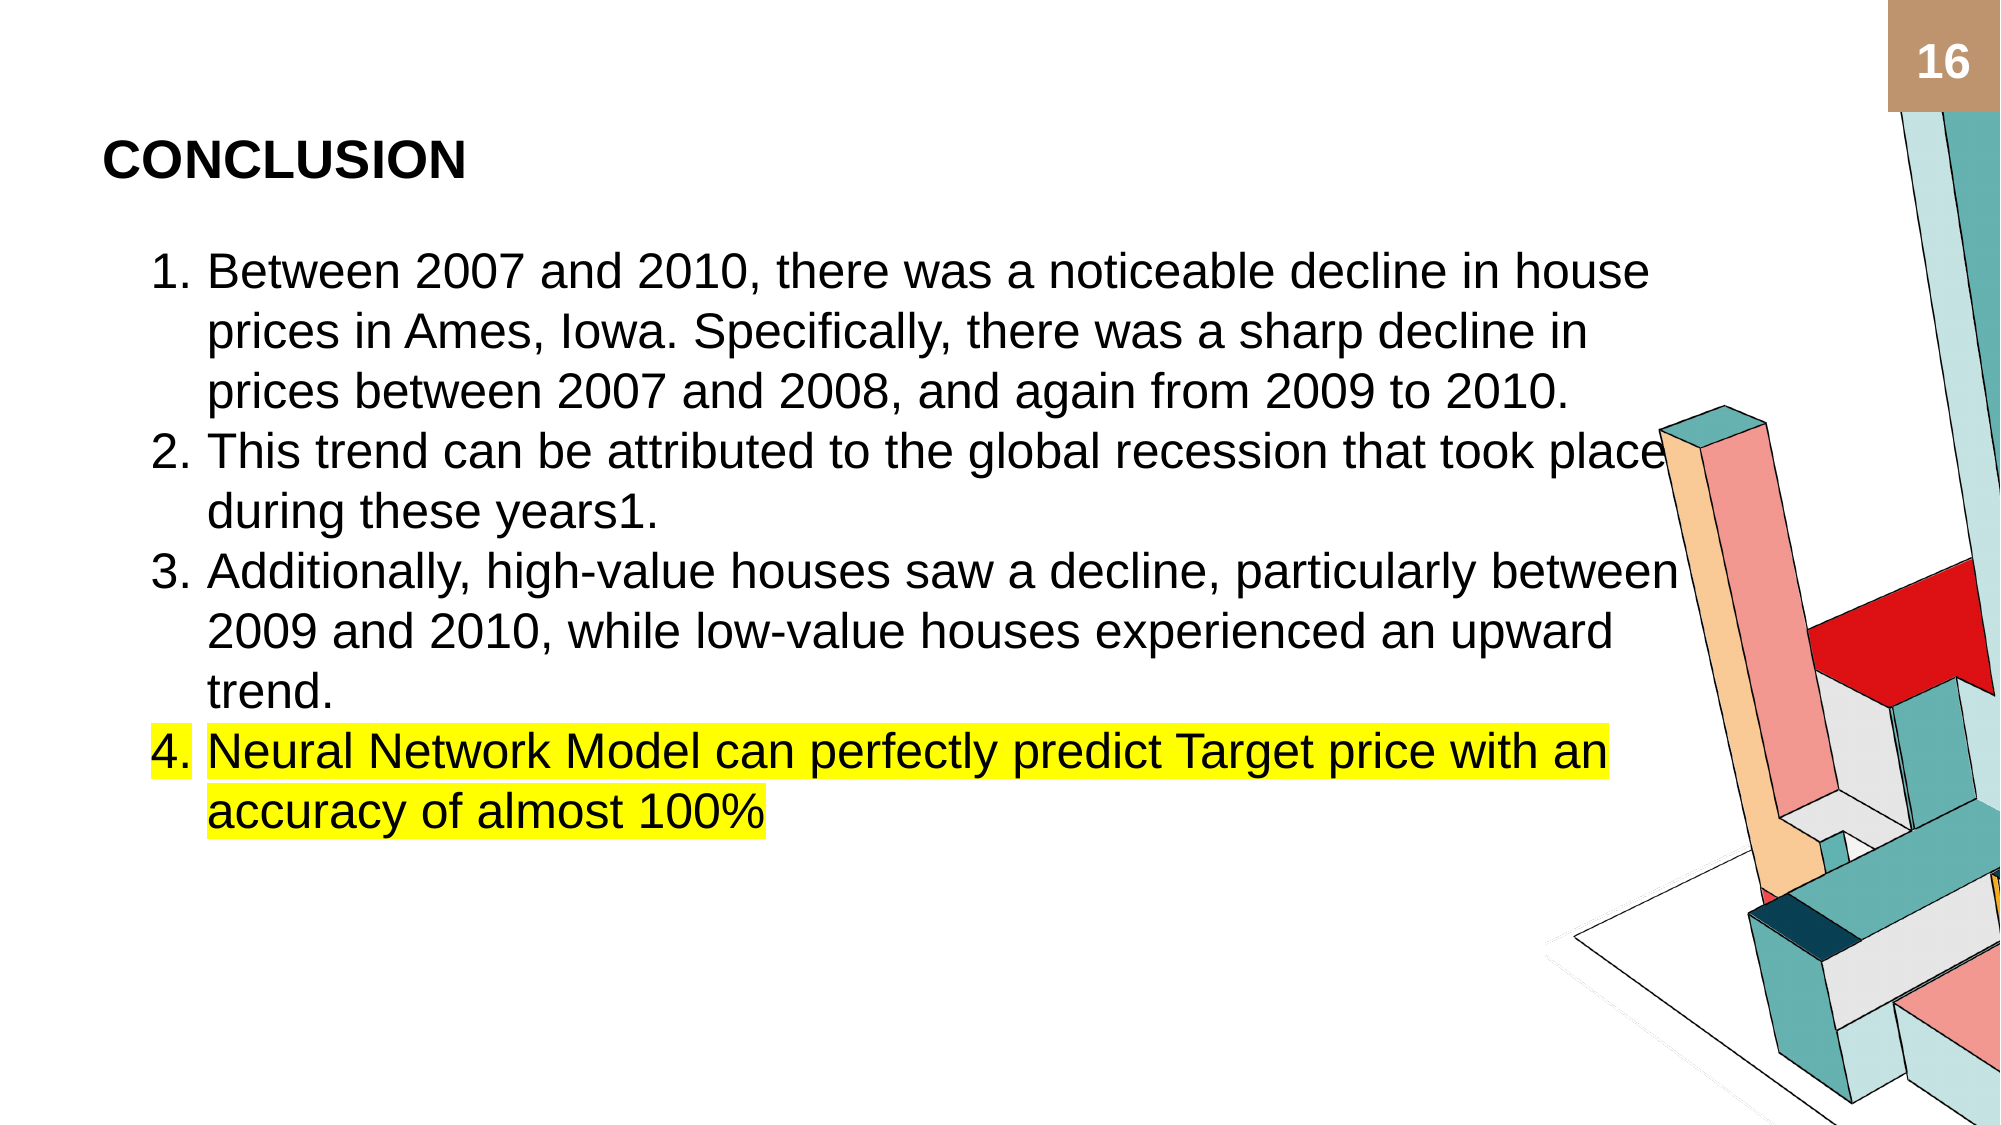

16
# Conclusion
Between 2007 and 2010, there was a noticeable decline in house prices in Ames, Iowa. Specifically, there was a sharp decline in prices between 2007 and 2008, and again from 2009 to 2010.
This trend can be attributed to the global recession that took place during these years1.
Additionally, high-value houses saw a decline, particularly between 2009 and 2010, while low-value houses experienced an upward trend.
Neural Network Model can perfectly predict Target price with an accuracy of almost 100%